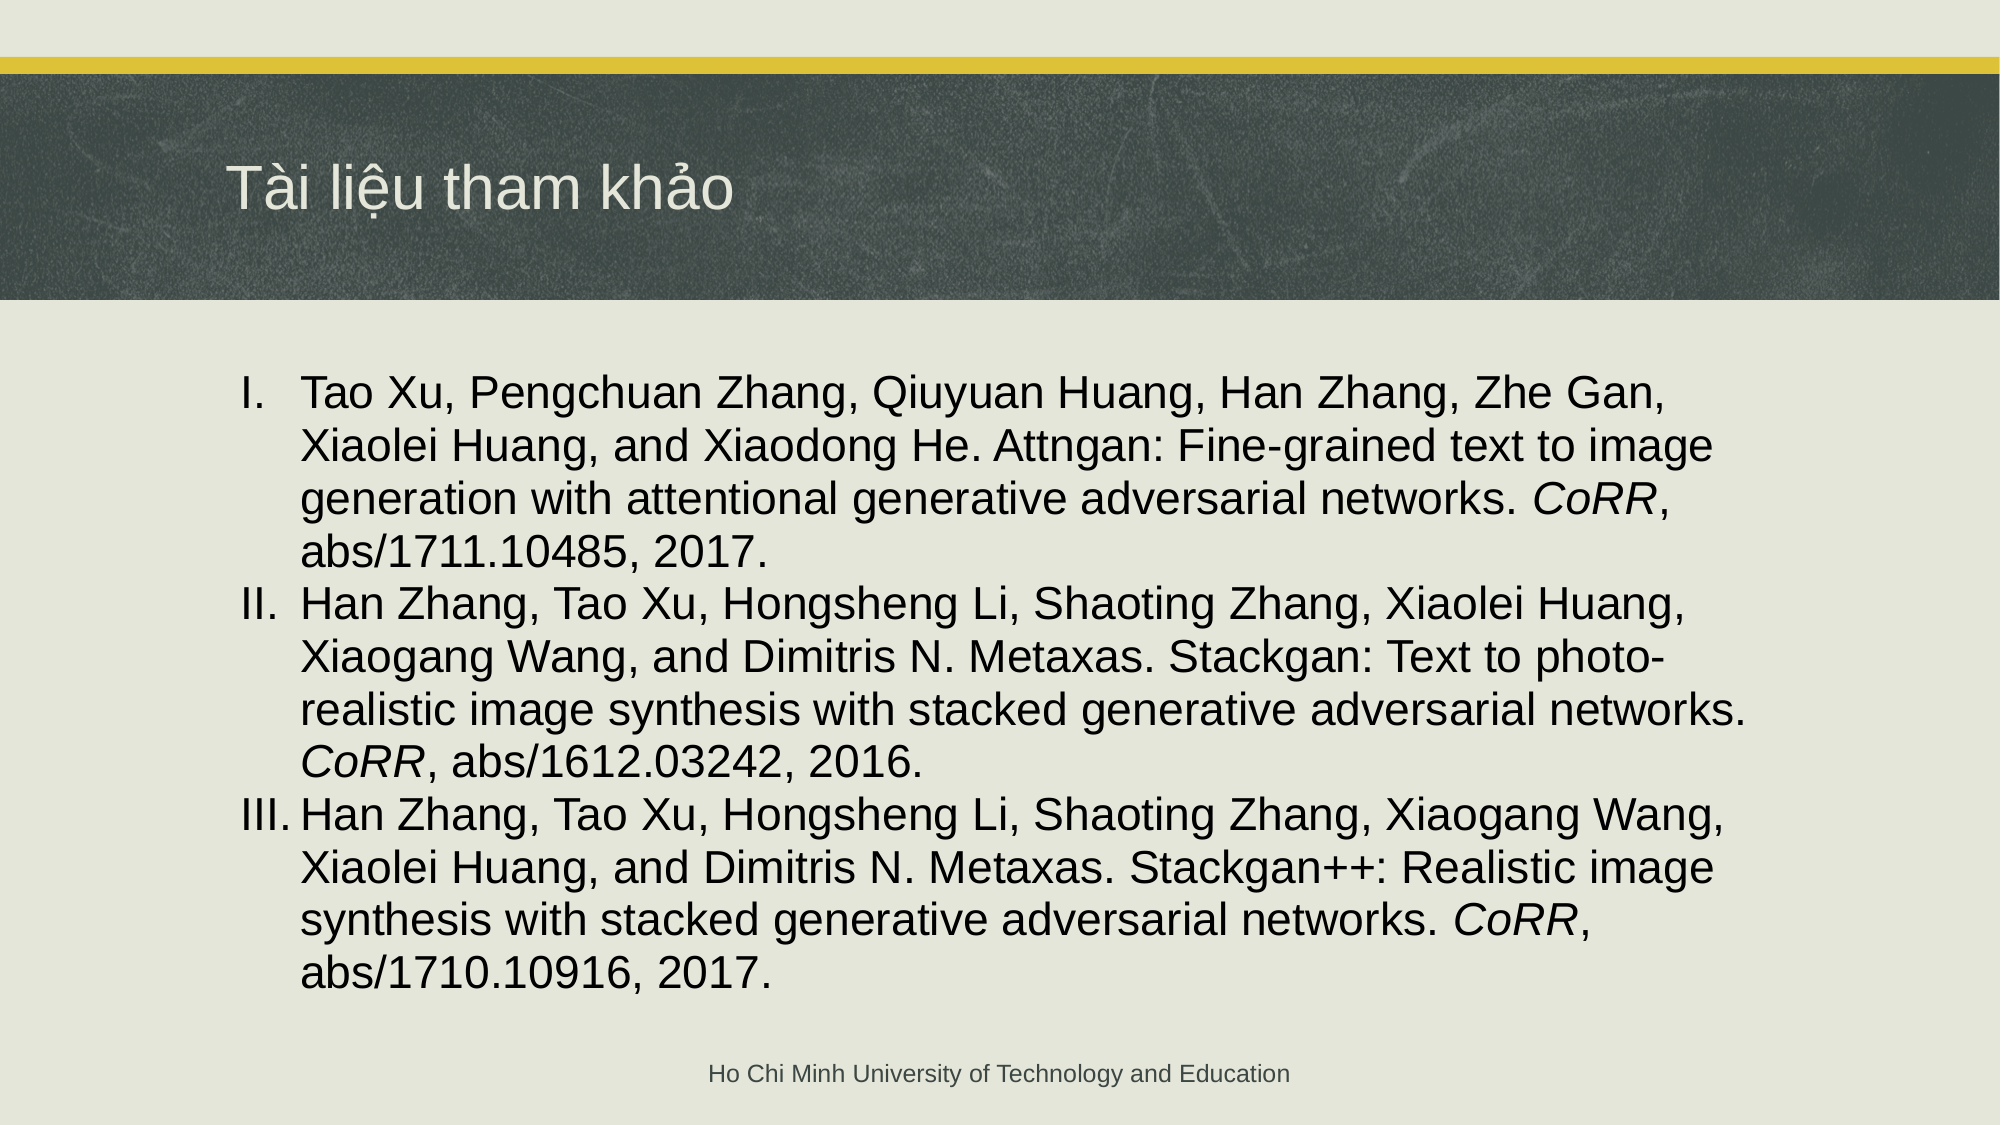

# Tài liệu tham khảo
Tao Xu, Pengchuan Zhang, Qiuyuan Huang, Han Zhang, Zhe Gan, Xiaolei Huang, and Xiaodong He. Attngan: Fine-grained text to image generation with attentional generative adversarial networks. CoRR, abs/1711.10485, 2017.
Han Zhang, Tao Xu, Hongsheng Li, Shaoting Zhang, Xiaolei Huang, Xiaogang Wang, and Dimitris N. Metaxas. Stackgan: Text to photo- realistic image synthesis with stacked generative adversarial networks. CoRR, abs/1612.03242, 2016.
Han Zhang, Tao Xu, Hongsheng Li, Shaoting Zhang, Xiaogang Wang, Xiaolei Huang, and Dimitris N. Metaxas. Stackgan++: Realistic image synthesis with stacked generative adversarial networks. CoRR, abs/1710.10916, 2017.
Ho Chi Minh University of Technology and Education